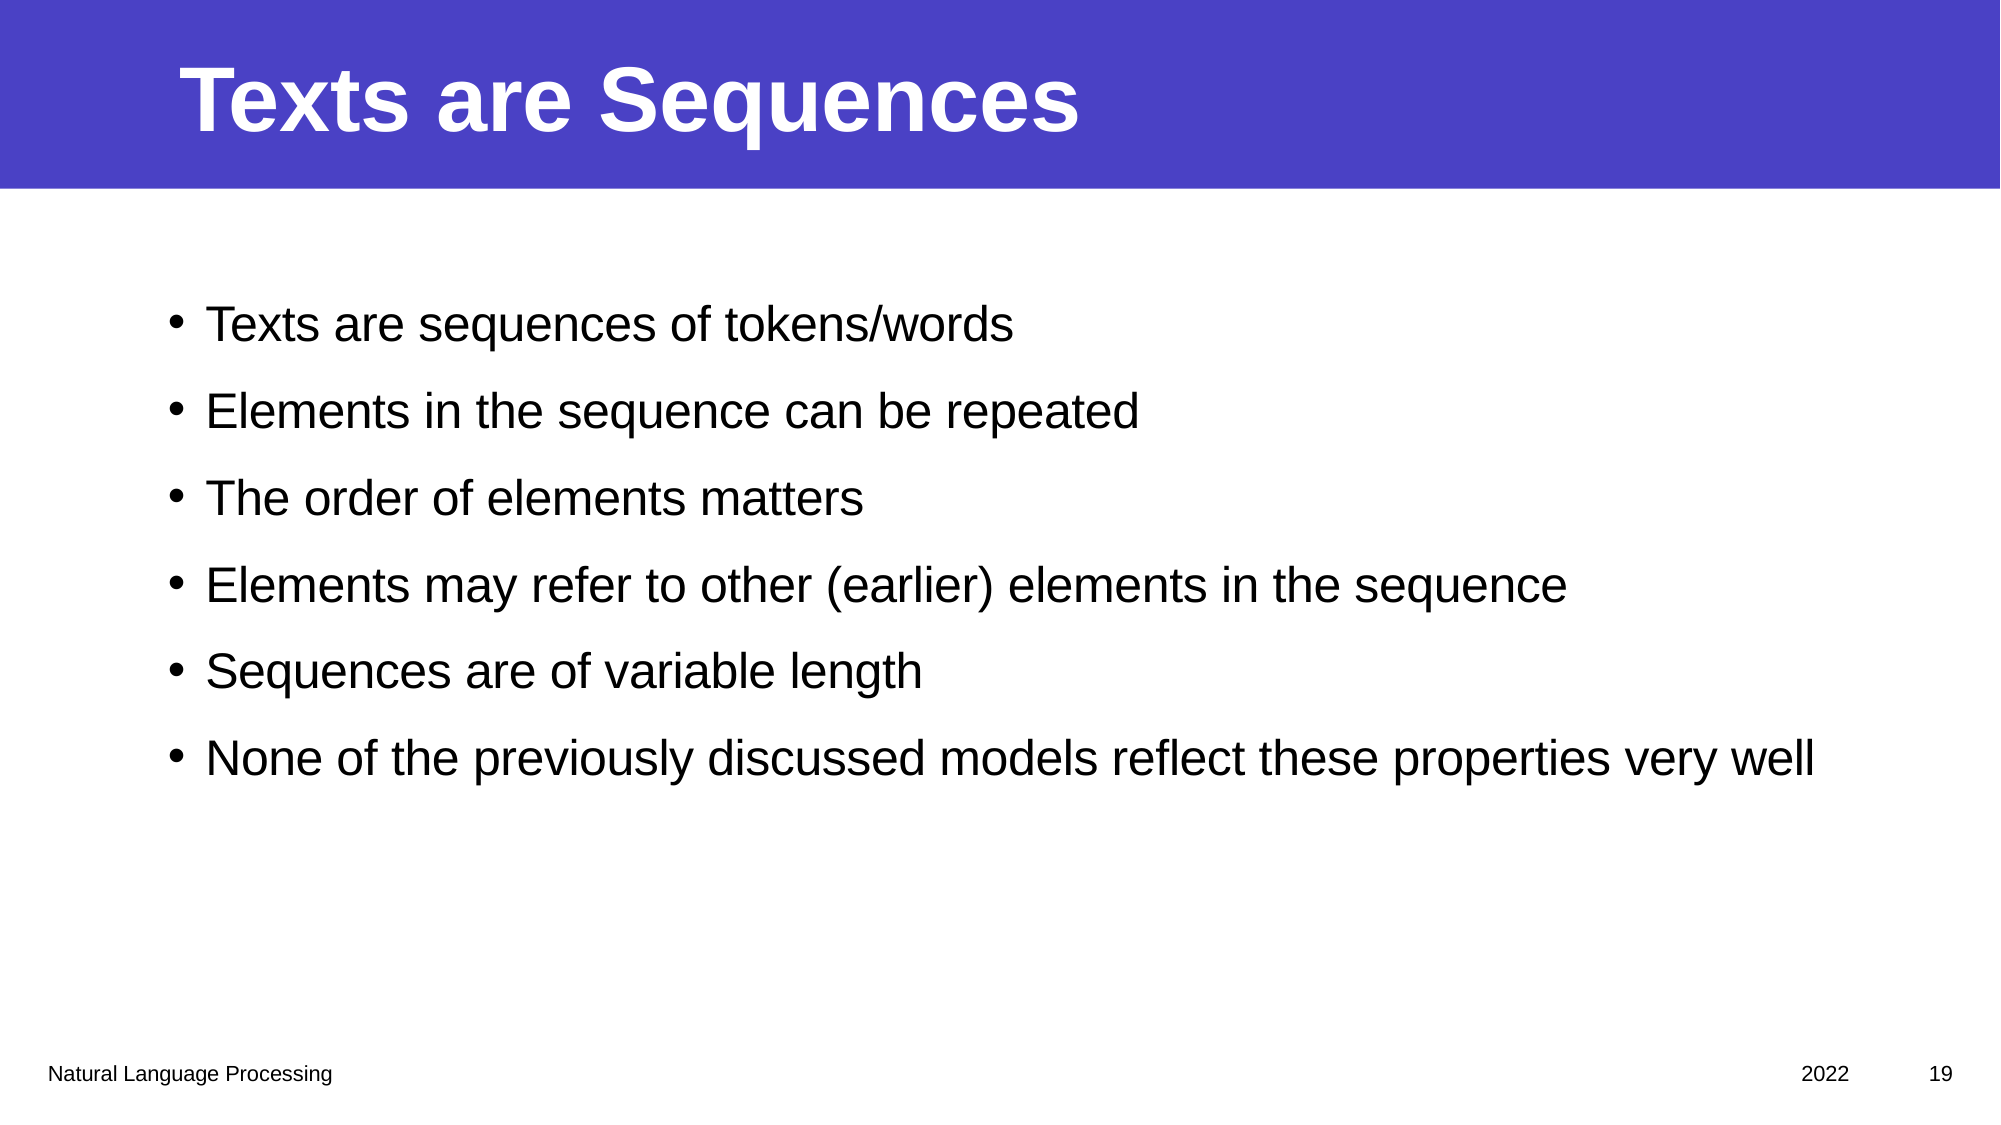

# Texts are Sequences
Texts are sequences of tokens/words
Elements in the sequence can be repeated
The order of elements matters
Elements may refer to other (earlier) elements in the sequence
Sequences are of variable length
None of the previously discussed models reflect these properties very well
2022
Natural Language Processing
19